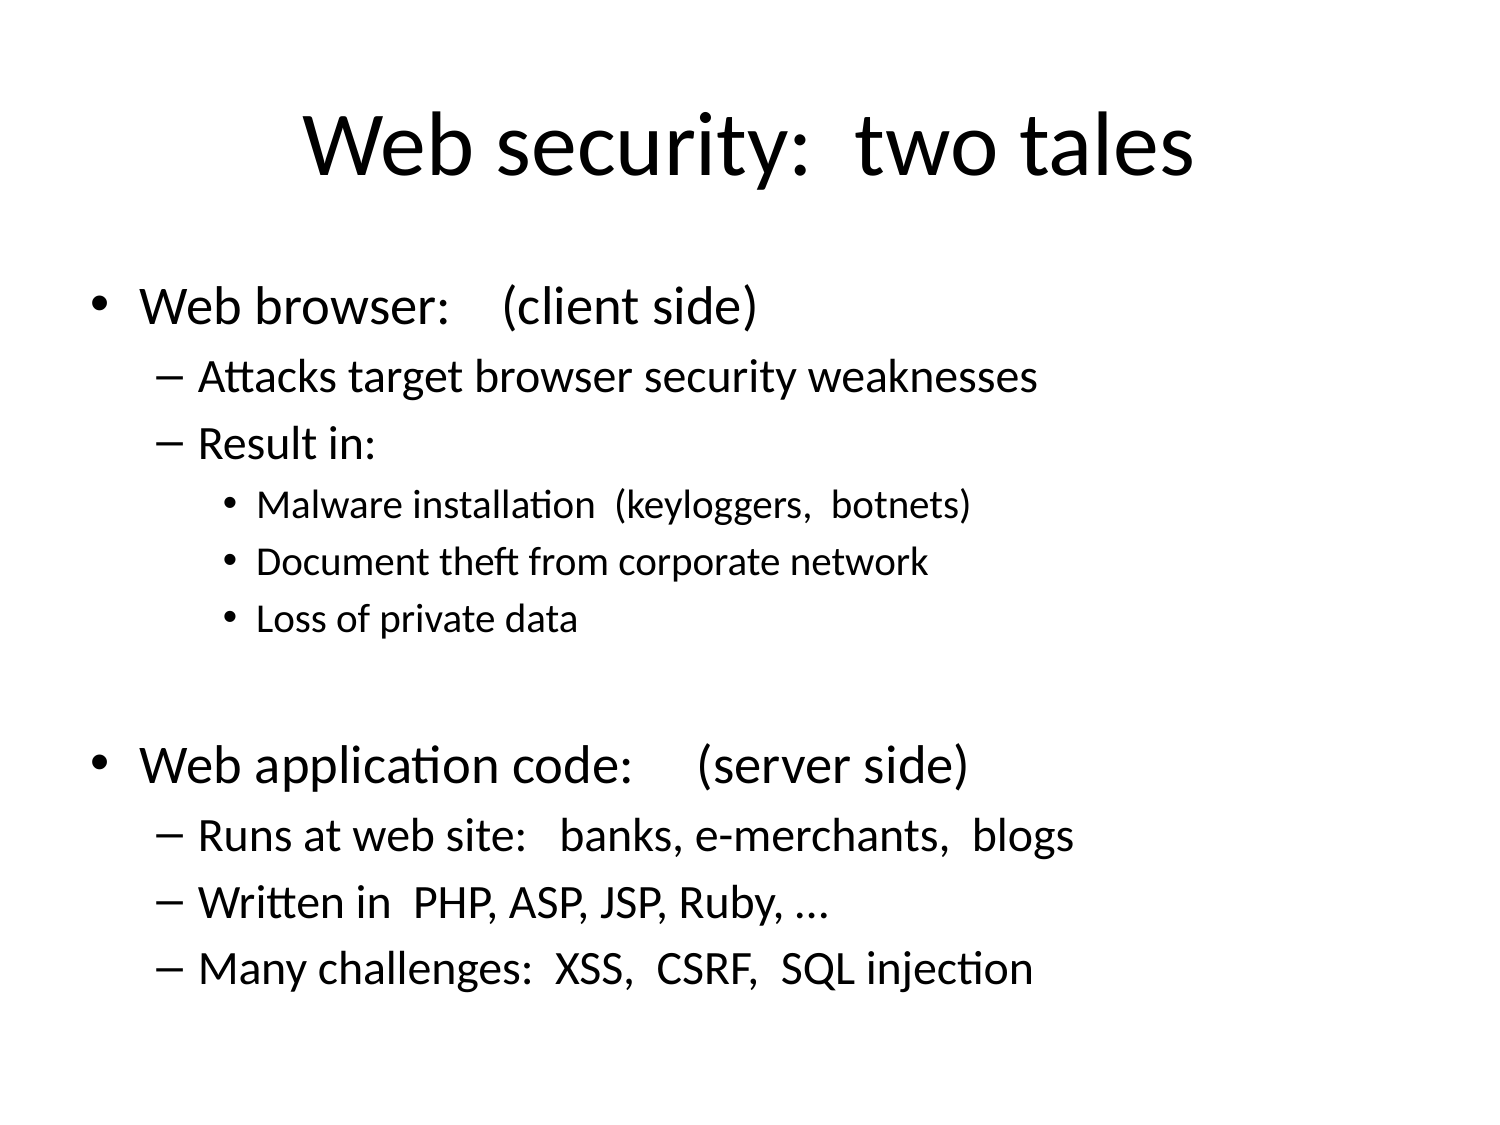

# Web security:  two tales
Web browser:    (client side)
Attacks target browser security weaknesses
Result in:
Malware installation  (keyloggers,  botnets)
Document theft from corporate network
Loss of private data

Web application code:     (server side)
Runs at web site:   banks, e-merchants,  blogs
Written in  PHP, ASP, JSP, Ruby, …
Many challenges:  XSS,  CSRF,  SQL injection